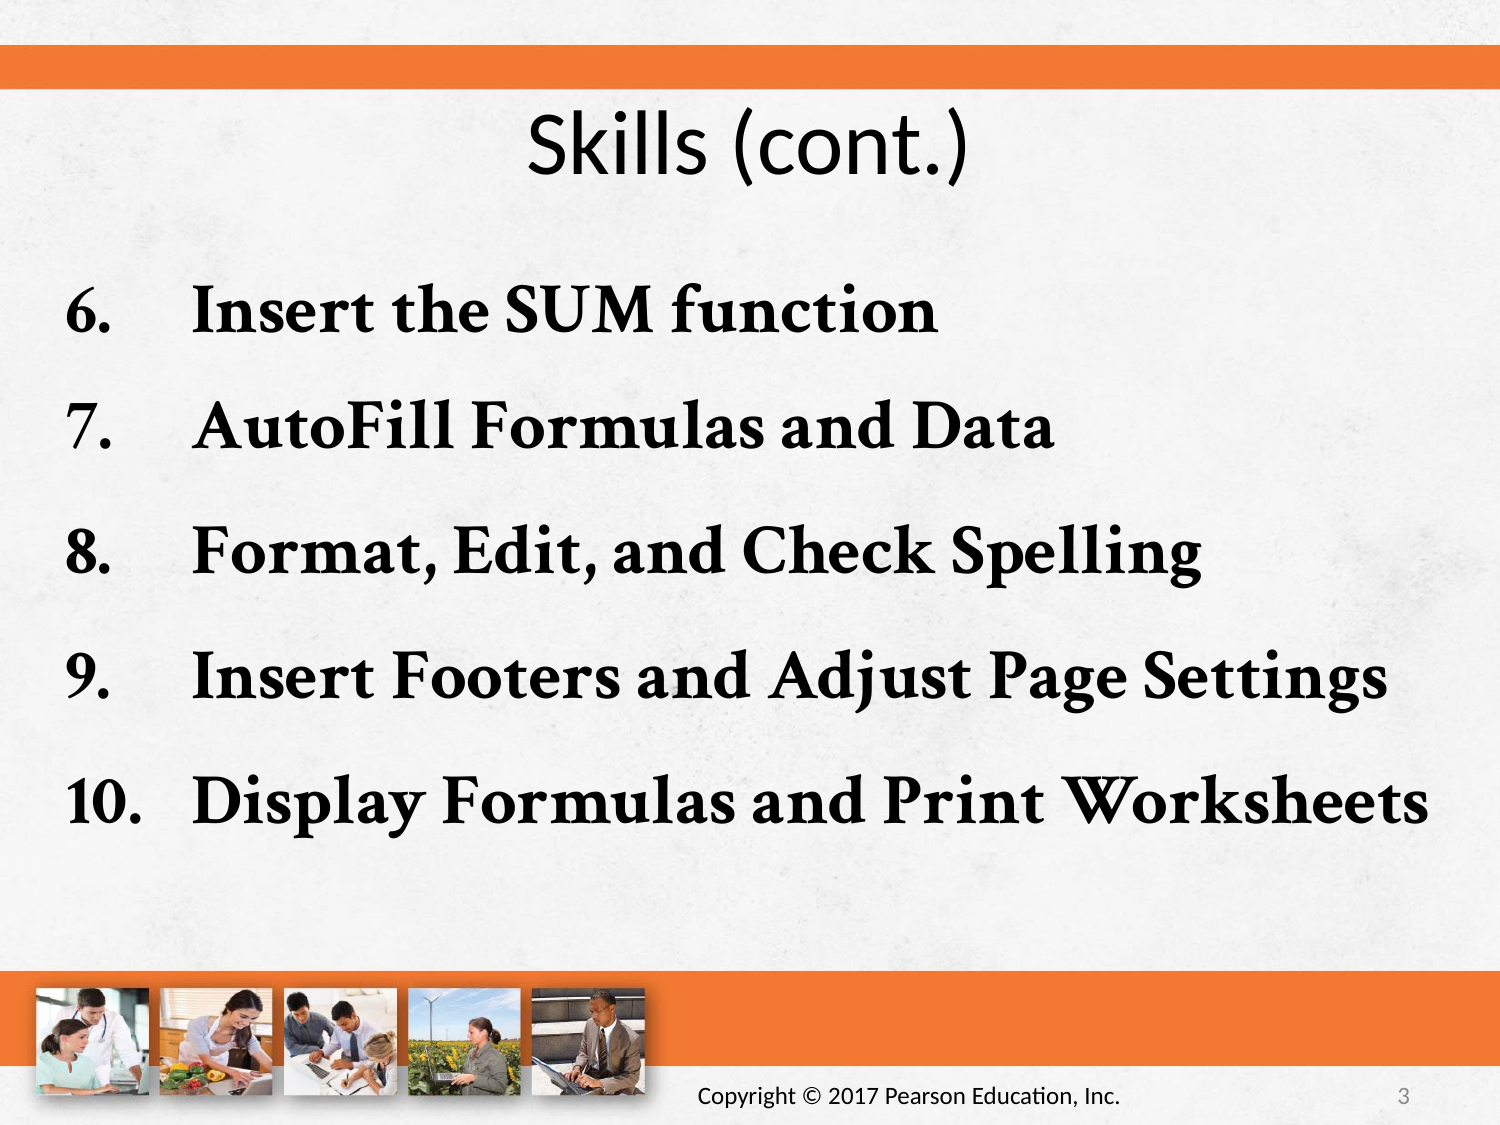

# Skills (cont.)
Insert the SUM function
AutoFill Formulas and Data
Format, Edit, and Check Spelling
Insert Footers and Adjust Page Settings
Display Formulas and Print Worksheets

Copyright © 2017 Pearson Education, Inc.

3